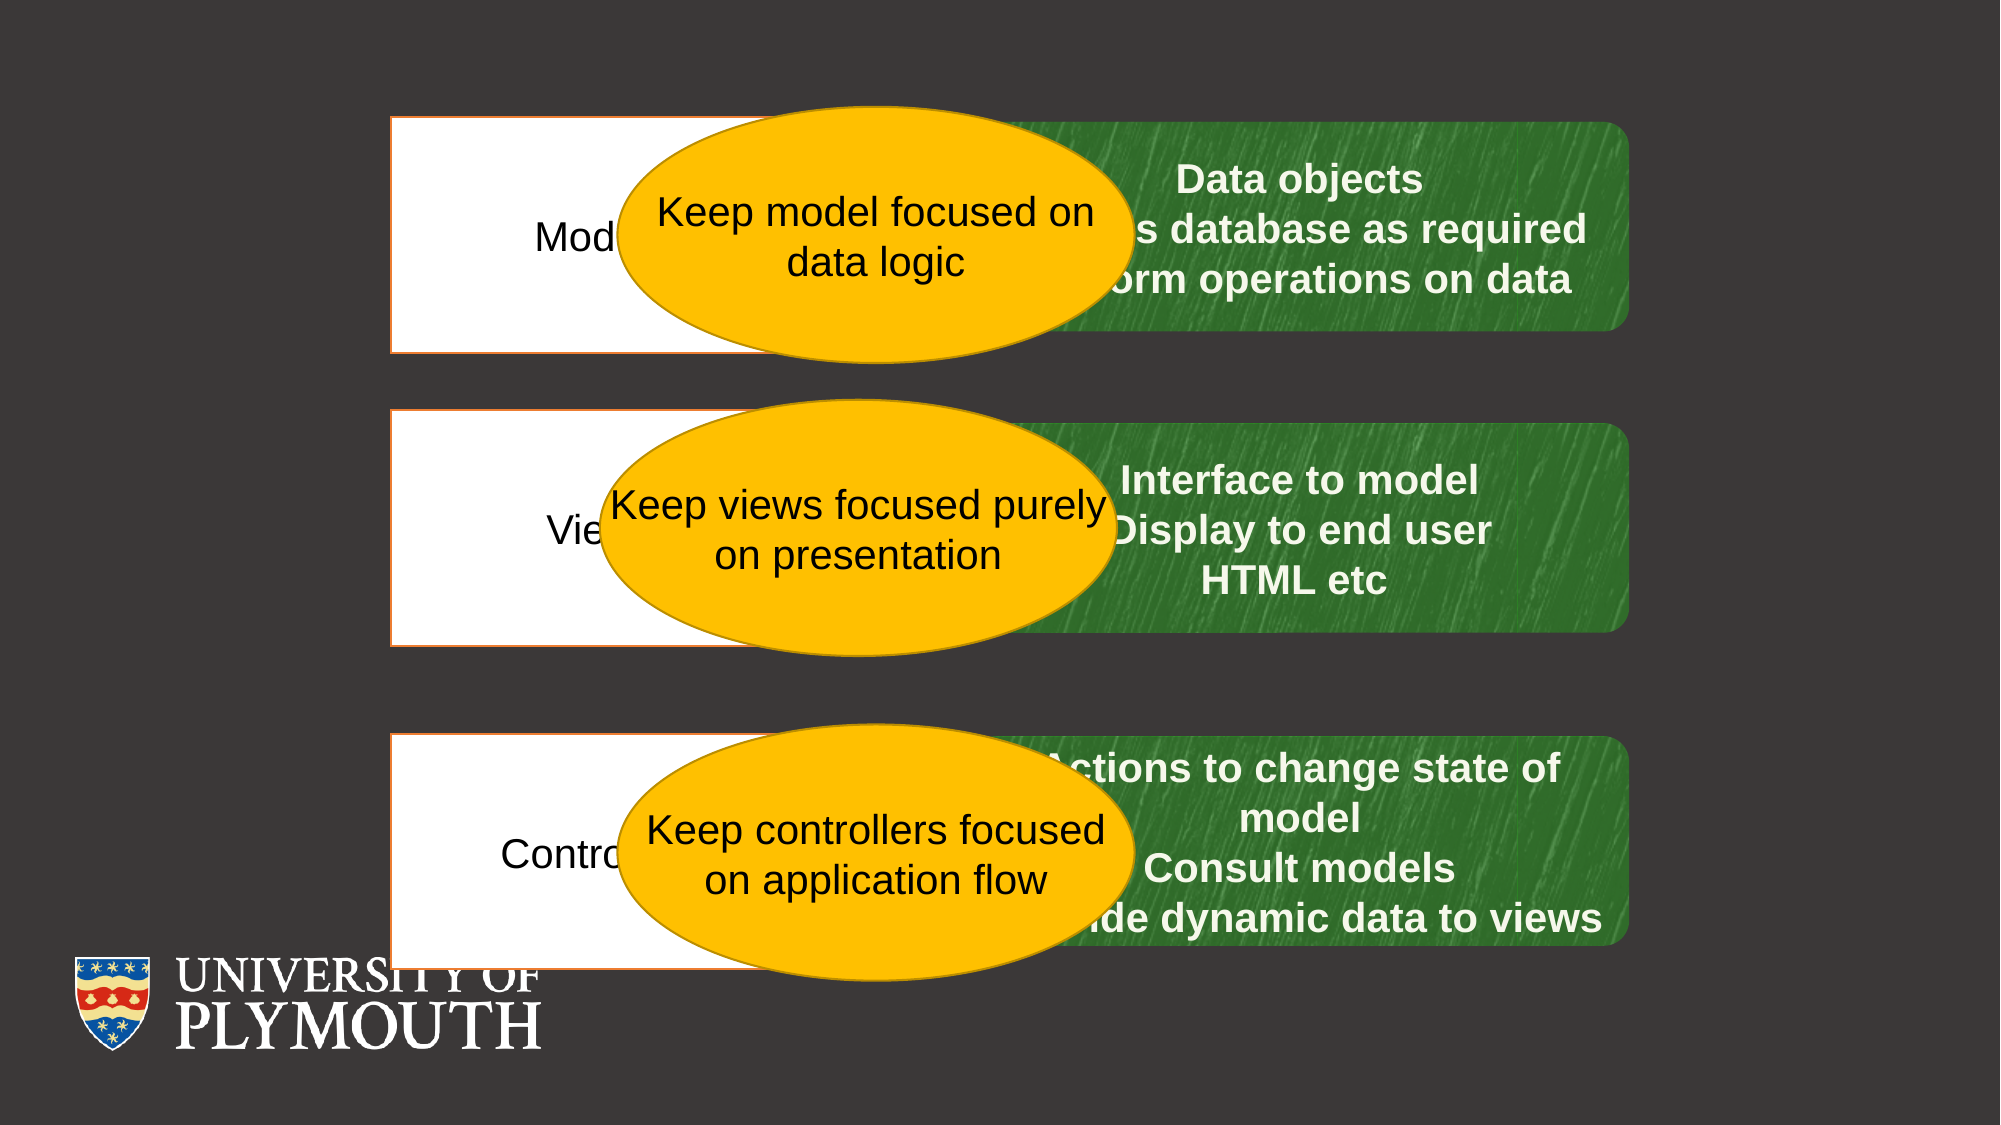

Keep model focused on data logic
Model
Data objects
Access database as required
Perform operations on data
Keep views focused purely on presentation
View
Interface to model
Display to end user
HTML etc
Keep controllers focused on application flow
Controller
Actions to change state of model
Consult models
Provide dynamic data to views